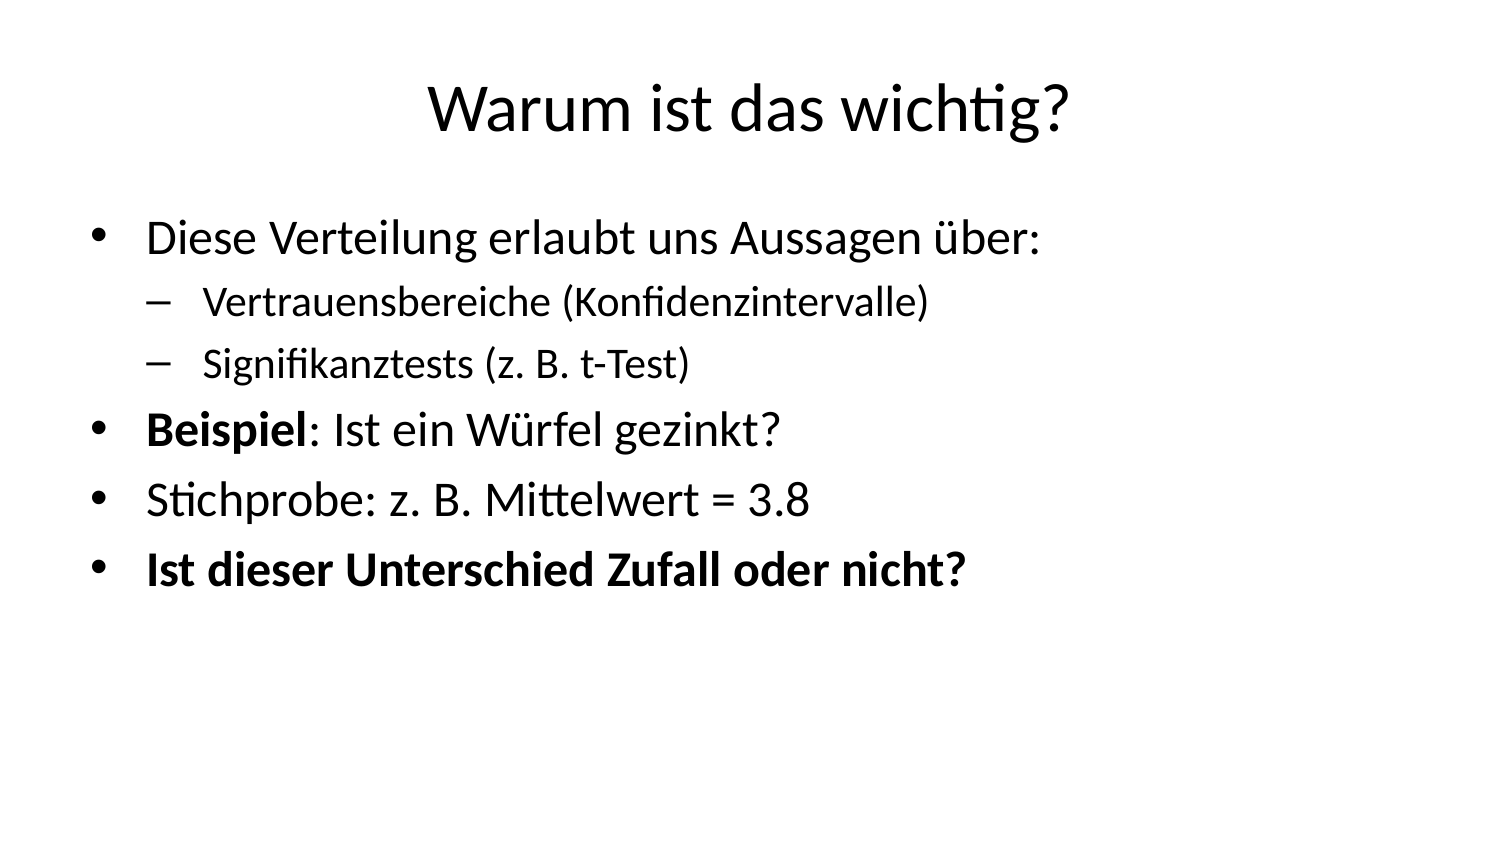

# Warum ist das wichtig?
Diese Verteilung erlaubt uns Aussagen über:
Vertrauensbereiche (Konfidenzintervalle)
Signifikanztests (z. B. t-Test)
Beispiel: Ist ein Würfel gezinkt?
Stichprobe: z. B. Mittelwert = 3.8
Ist dieser Unterschied Zufall oder nicht?